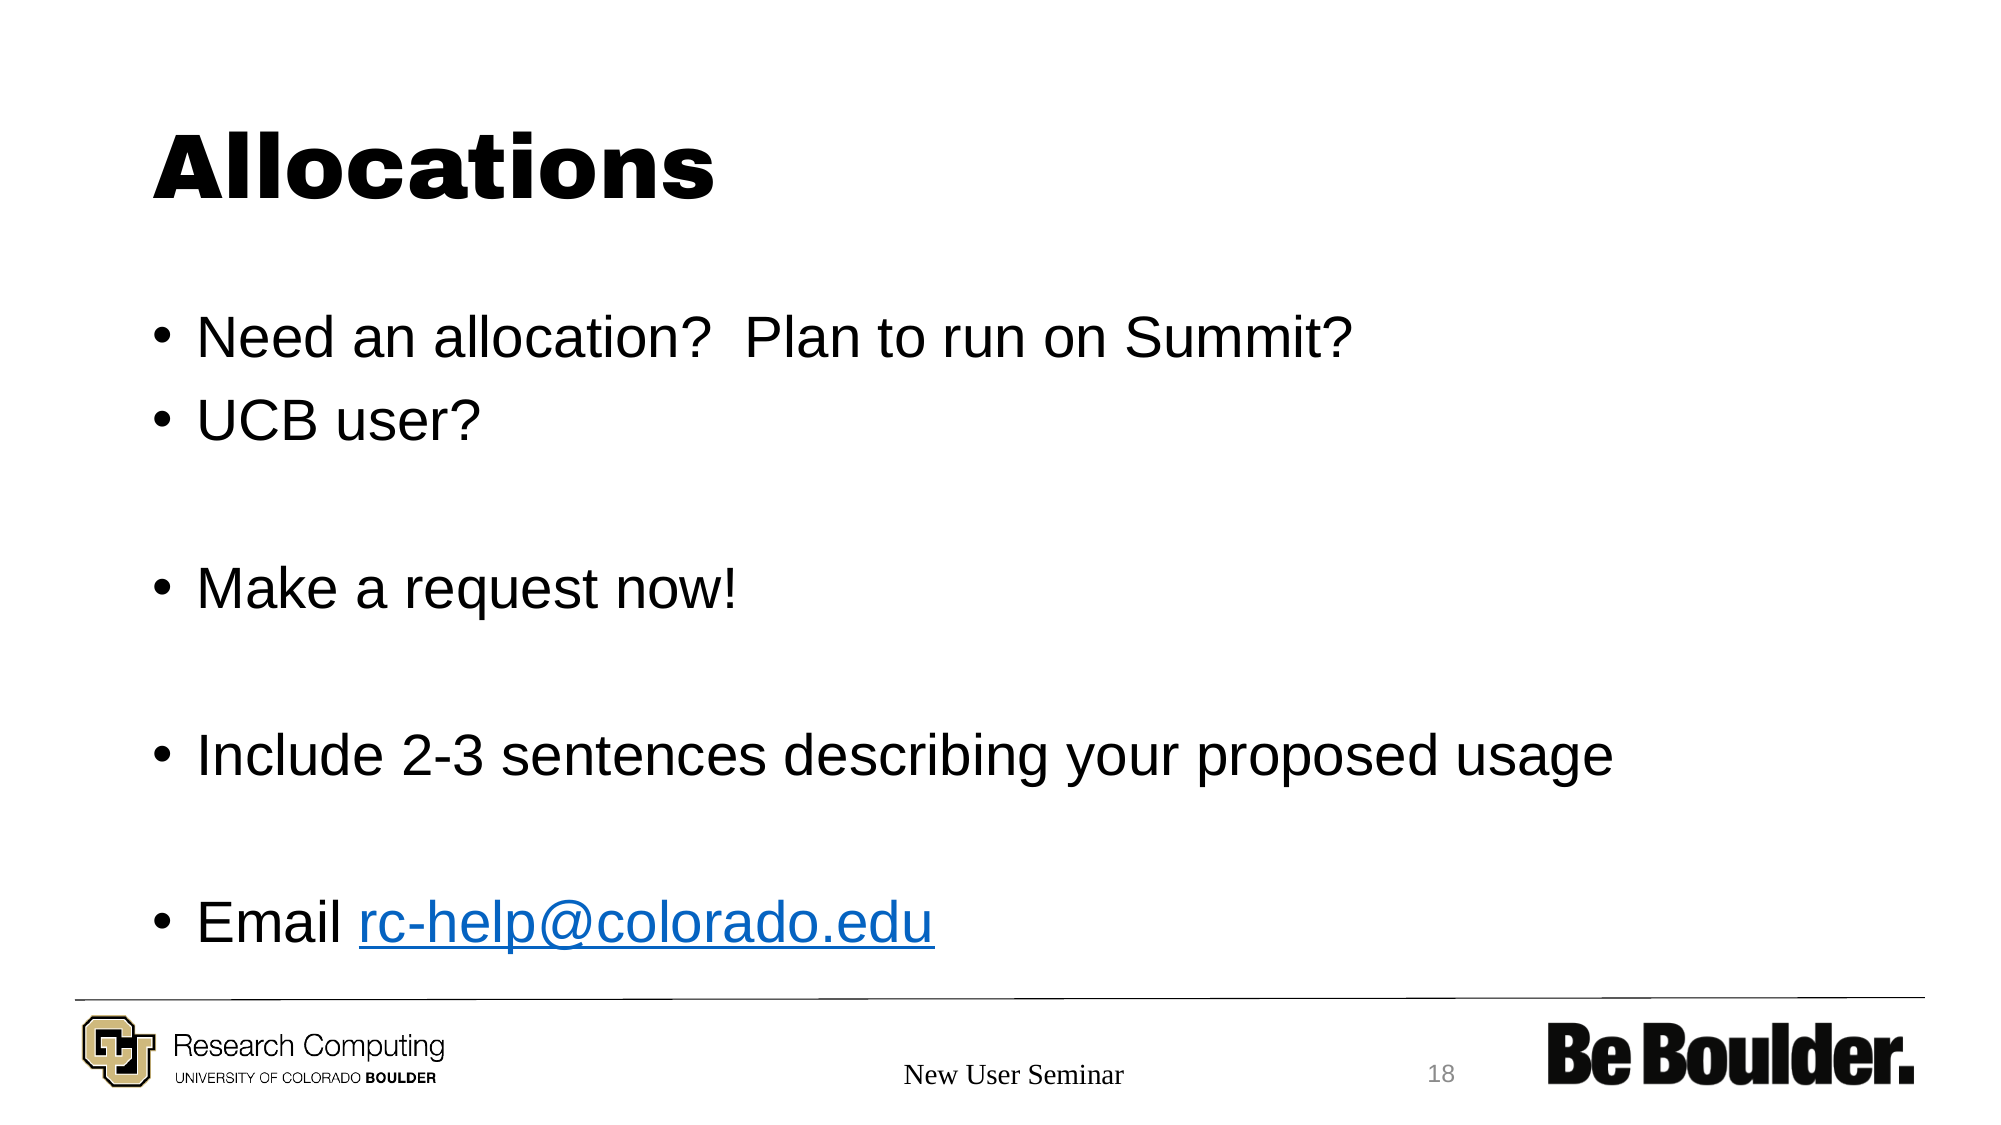

# Allocations
Need an allocation?  Plan to run on Summit?
UCB user?

Make a request now!

Include 2-3 sentences describing your proposed usage

Email rc-help@colorado.edu
New User Seminar
18